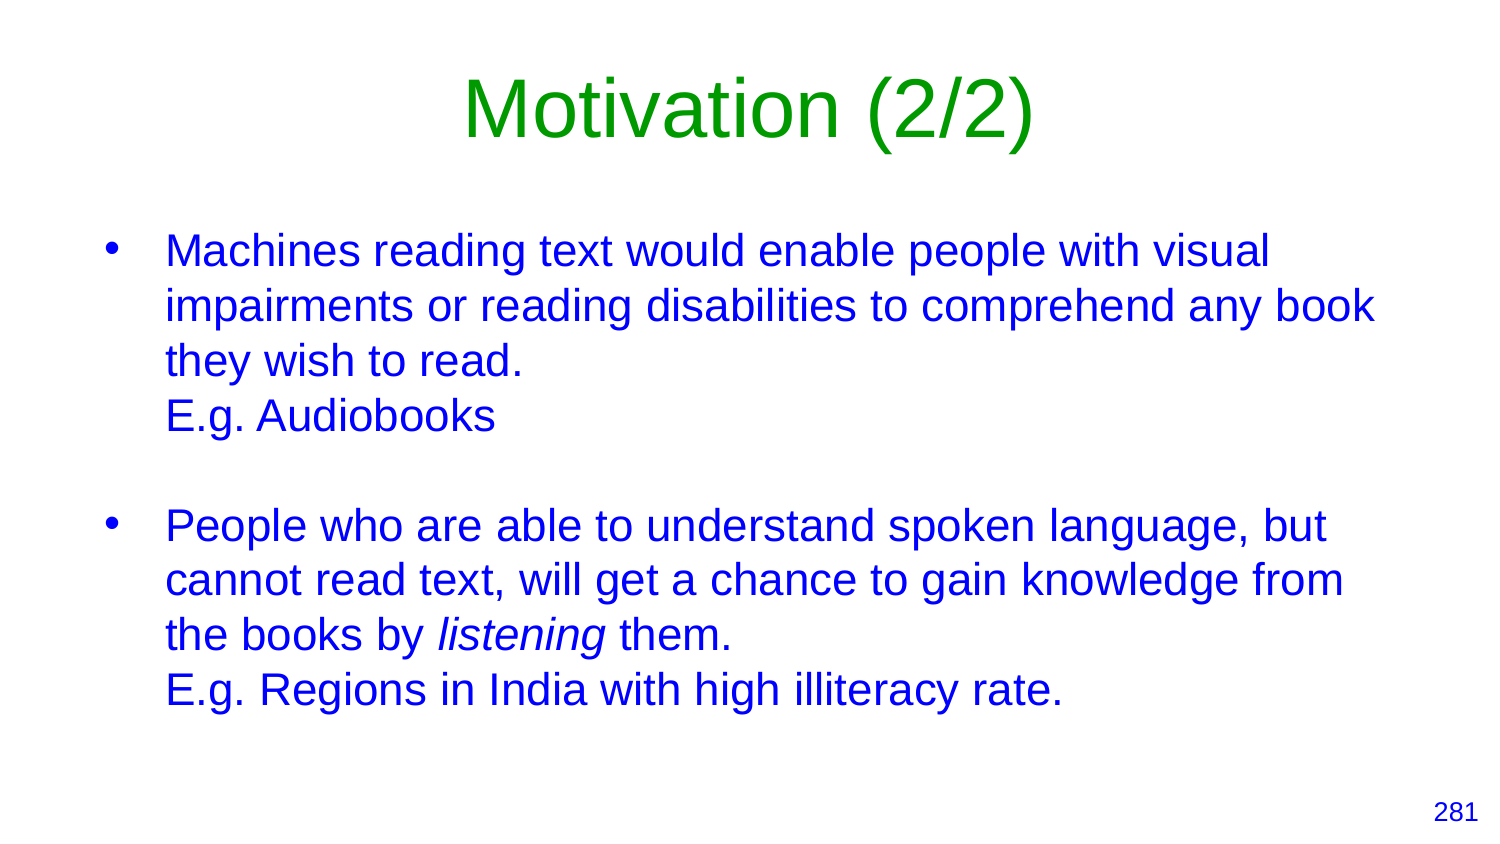

# Motivation (2/2)
Machines reading text would enable people with visual impairments or reading disabilities to comprehend any book they wish to read.
E.g. Audiobooks
People who are able to understand spoken language, but cannot read text, will get a chance to gain knowledge from the books by listening them.
E.g. Regions in India with high illiteracy rate.

281